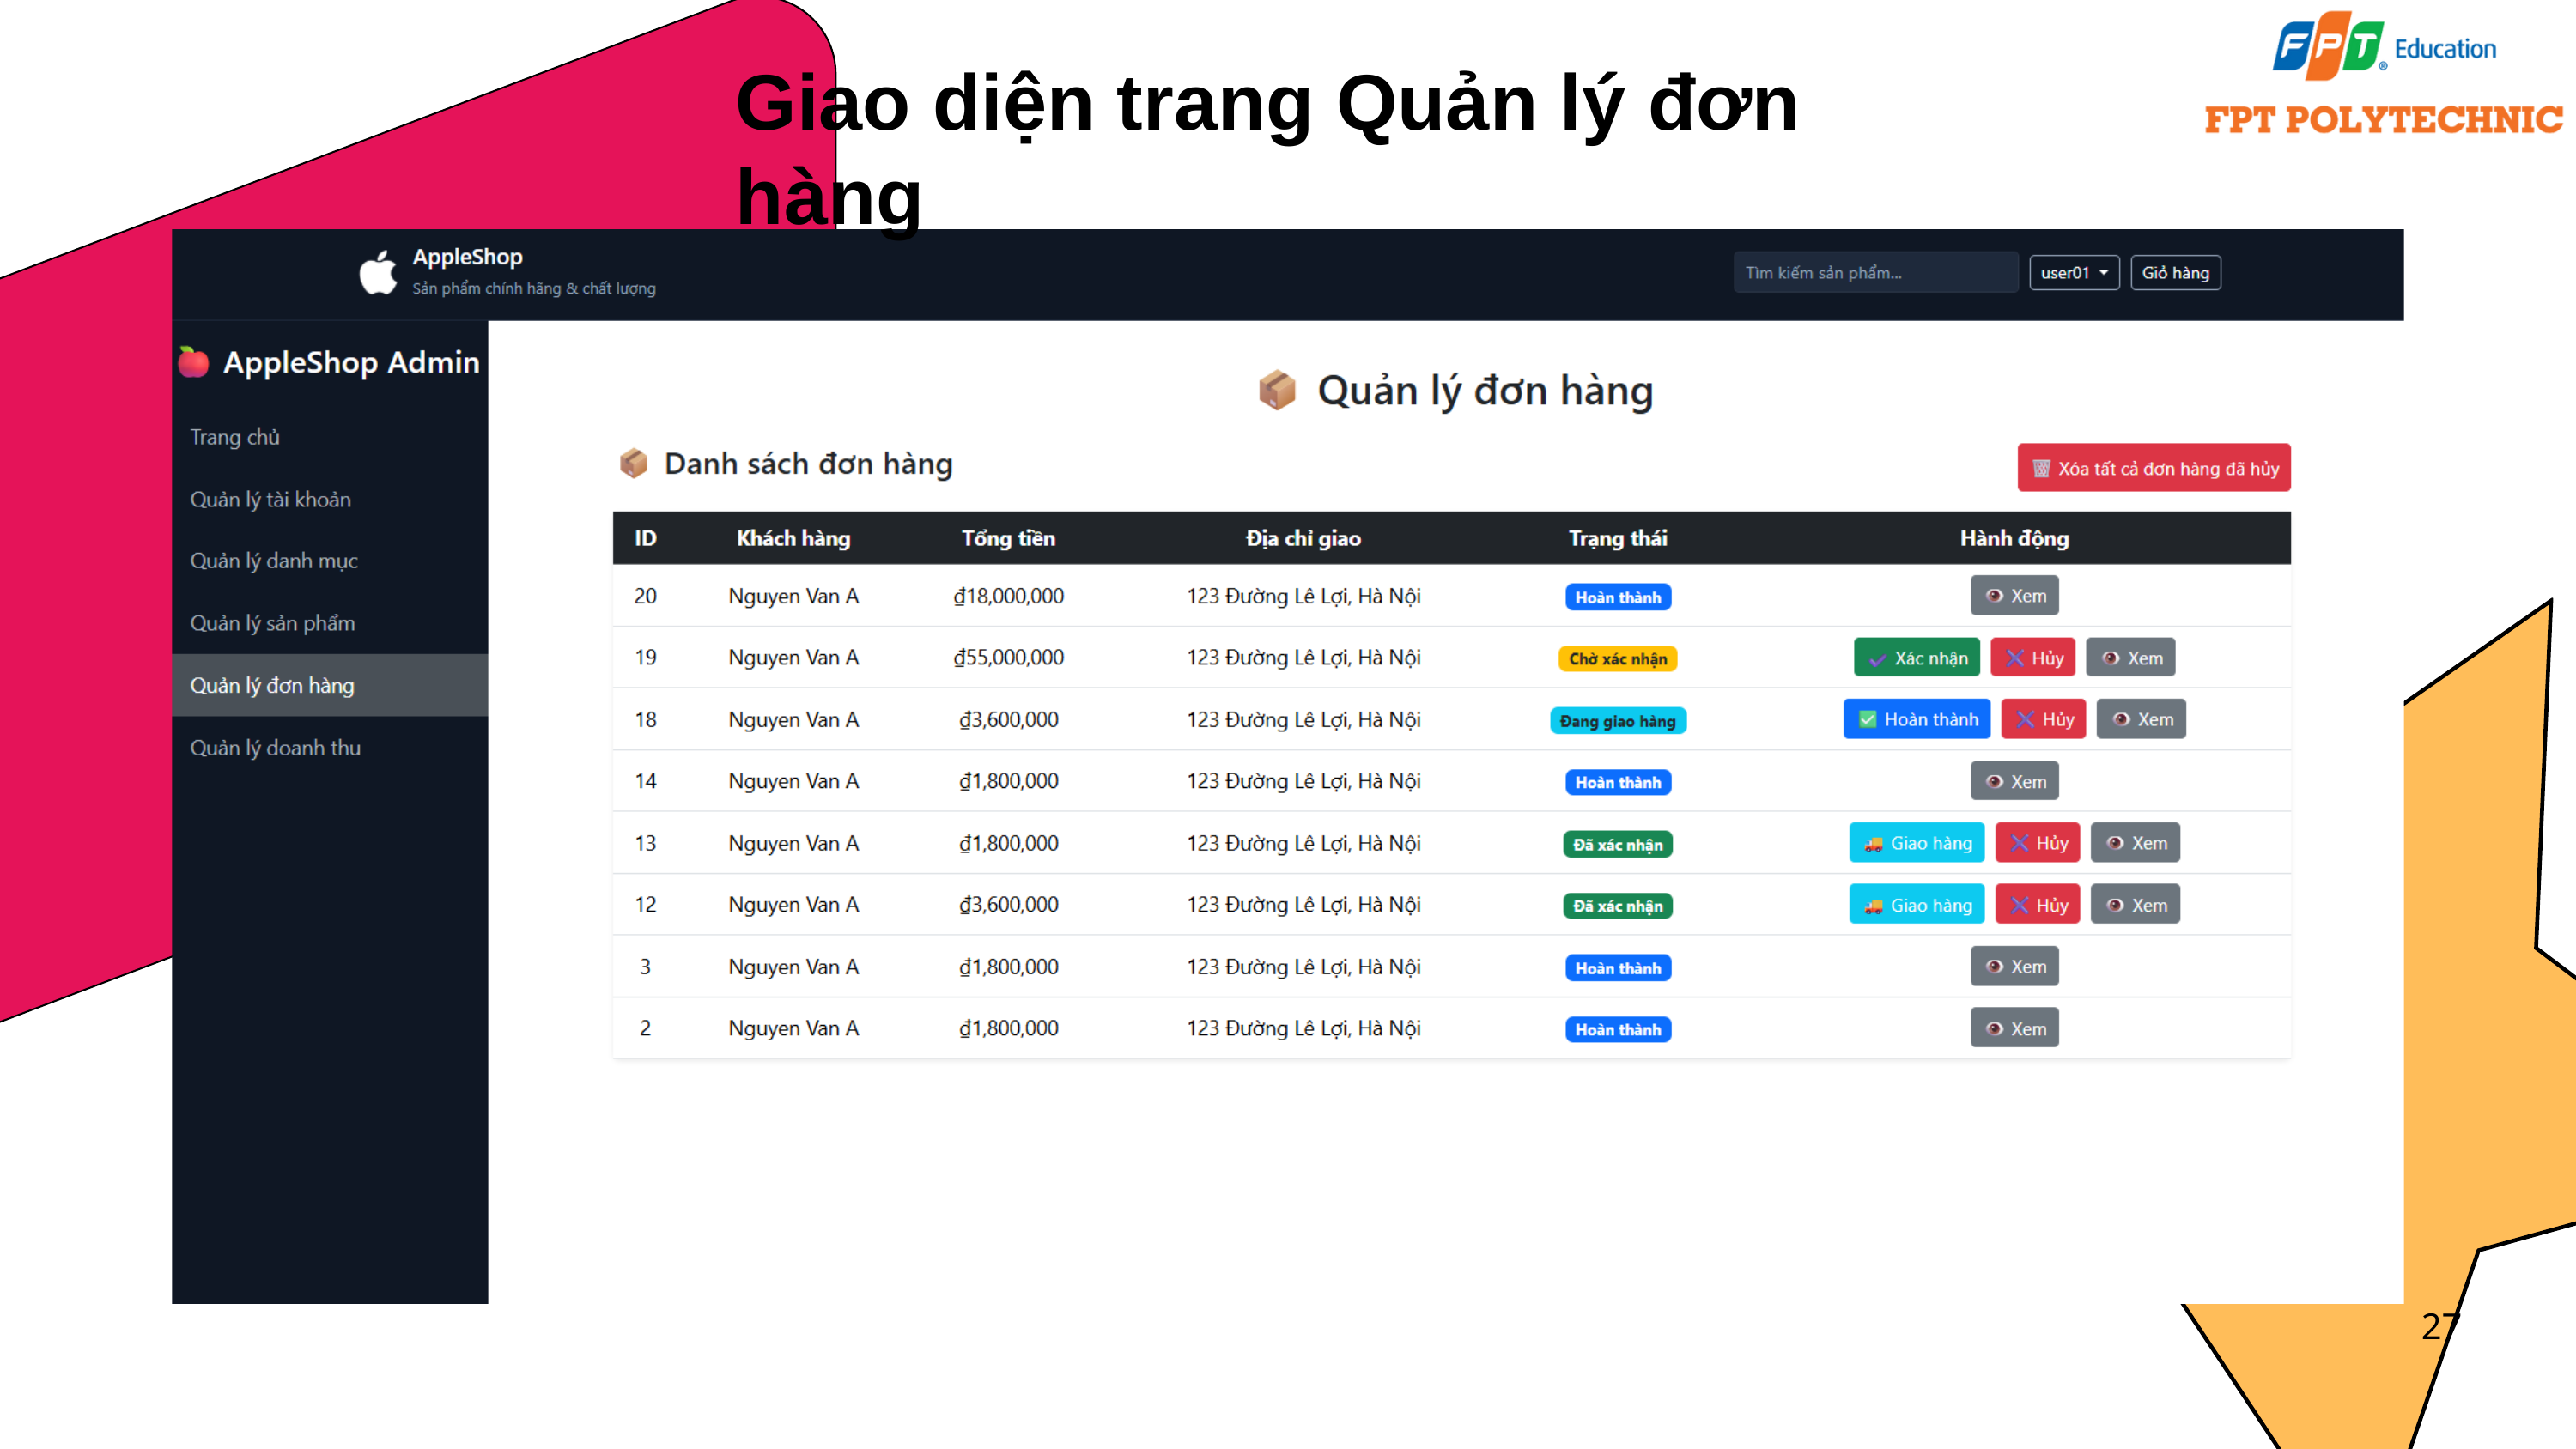

Giao diện trang Quản lý đơn hàng

27